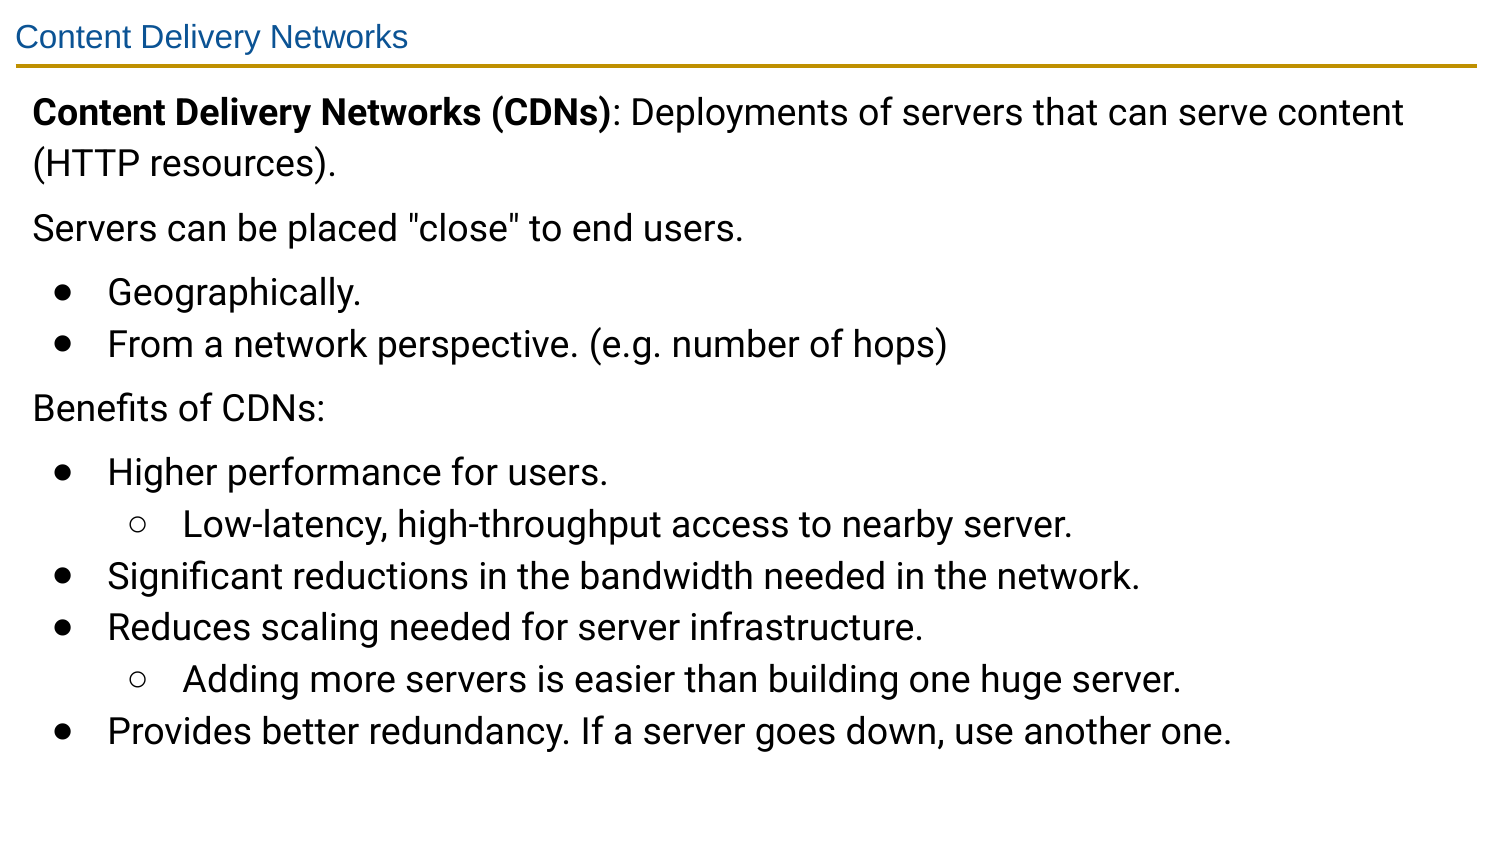

# Content Delivery Networks
Content Delivery Networks (CDNs): Deployments of servers that can serve content (HTTP resources).
Servers can be placed "close" to end users.
Geographically.
From a network perspective. (e.g. number of hops)
Benefits of CDNs:
Higher performance for users.
Low-latency, high-throughput access to nearby server.
Significant reductions in the bandwidth needed in the network.
Reduces scaling needed for server infrastructure.
Adding more servers is easier than building one huge server.
Provides better redundancy. If a server goes down, use another one.